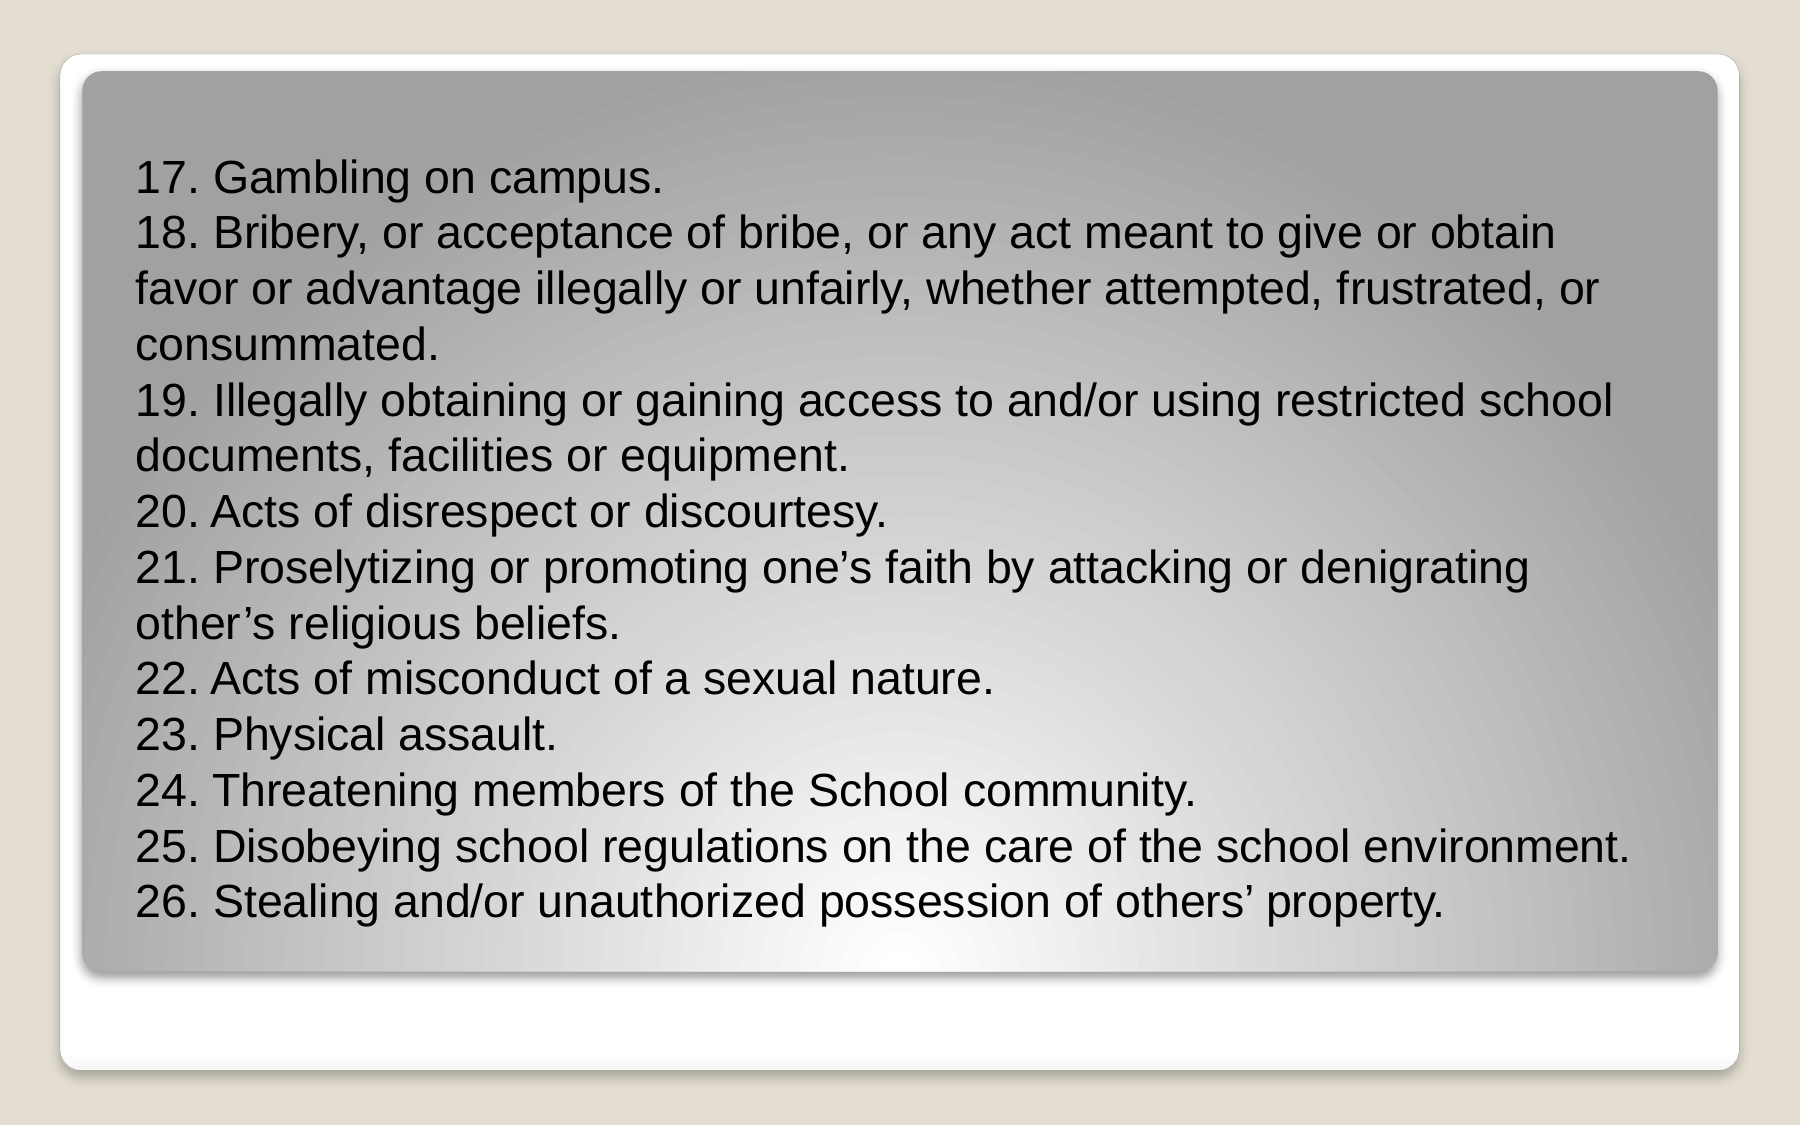

# 17. Gambling on campus. 18. Bribery, or acceptance of bribe, or any act meant to give or obtain favor or advantage illegally or unfairly, whether attempted, frustrated, or consummated. 19. Illegally obtaining or gaining access to and/or using restricted school documents, facilities or equipment. 20. Acts of disrespect or discourtesy. 21. Proselytizing or promoting one’s faith by attacking or denigrating other’s religious beliefs. 22. Acts of misconduct of a sexual nature. 23. Physical assault. 24. Threatening members of the School community. 25. Disobeying school regulations on the care of the school environment. 26. Stealing and/or unauthorized possession of others’ property.